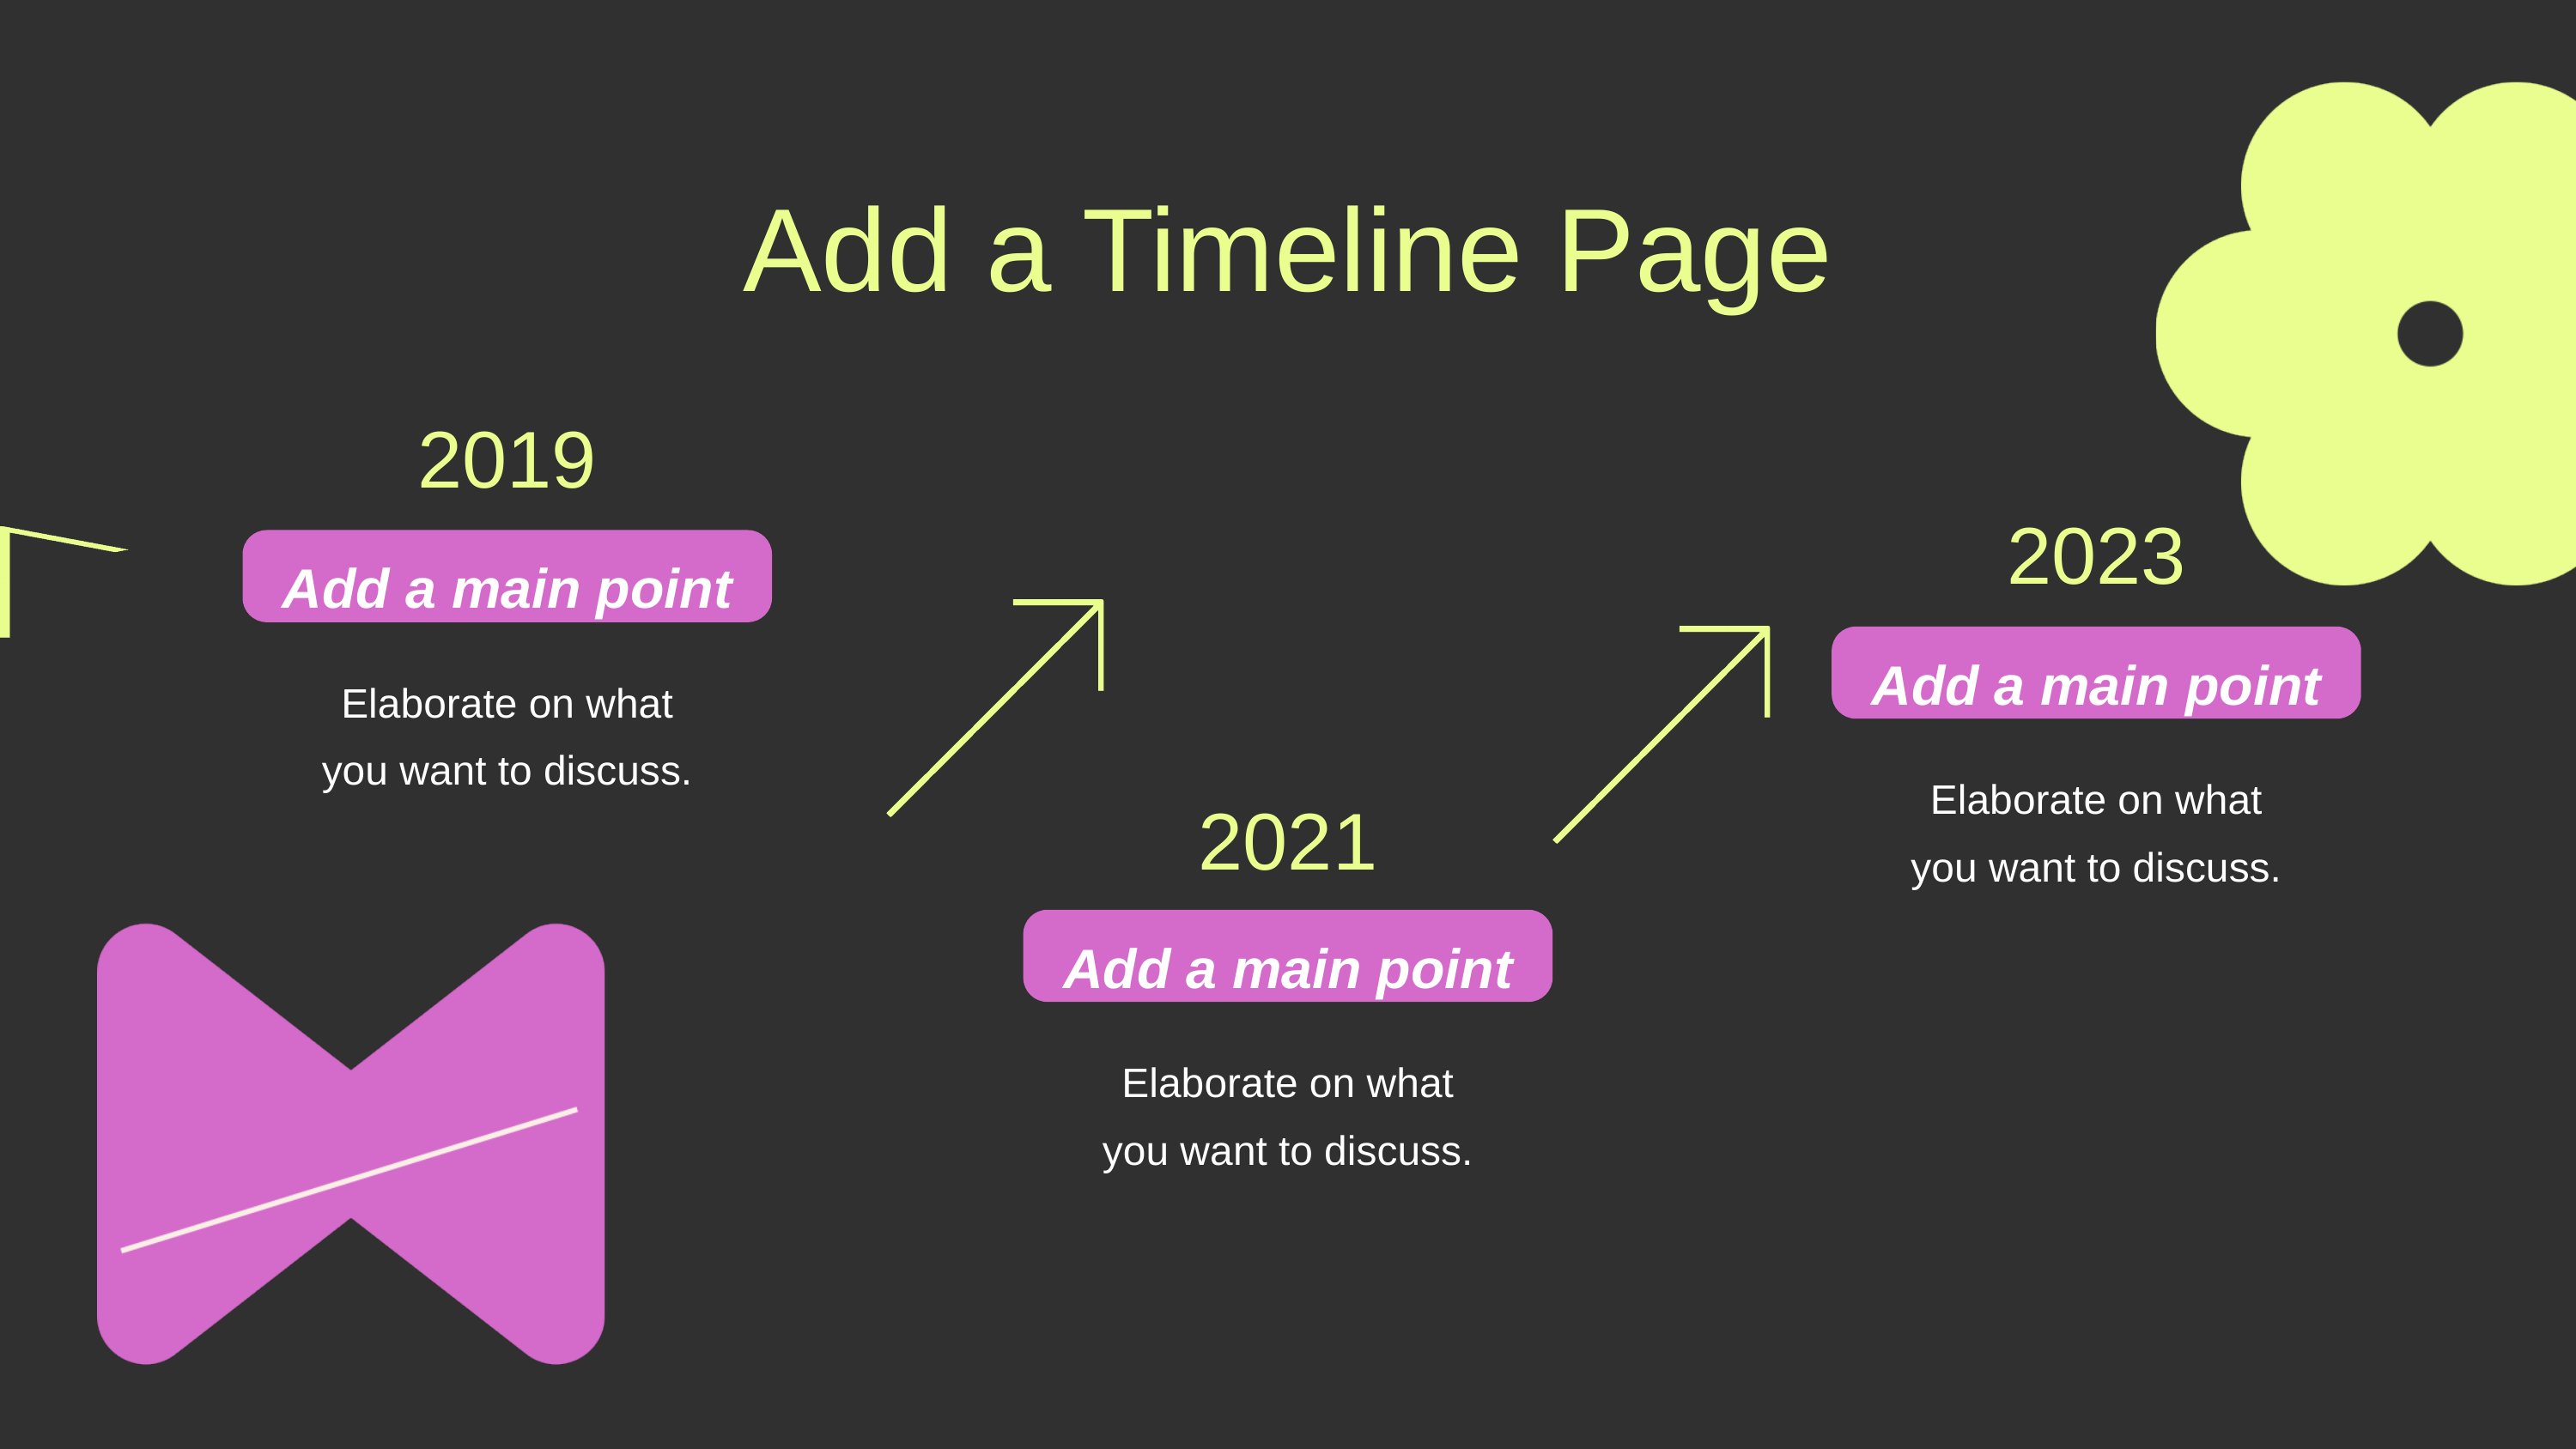

Add a Timeline Page
2019

2023

Add a main point

Add a main point
Elaborate on what
you want to discuss.
Elaborate on what
you want to discuss.
2021

Add a main point
Elaborate on what
you want to discuss.